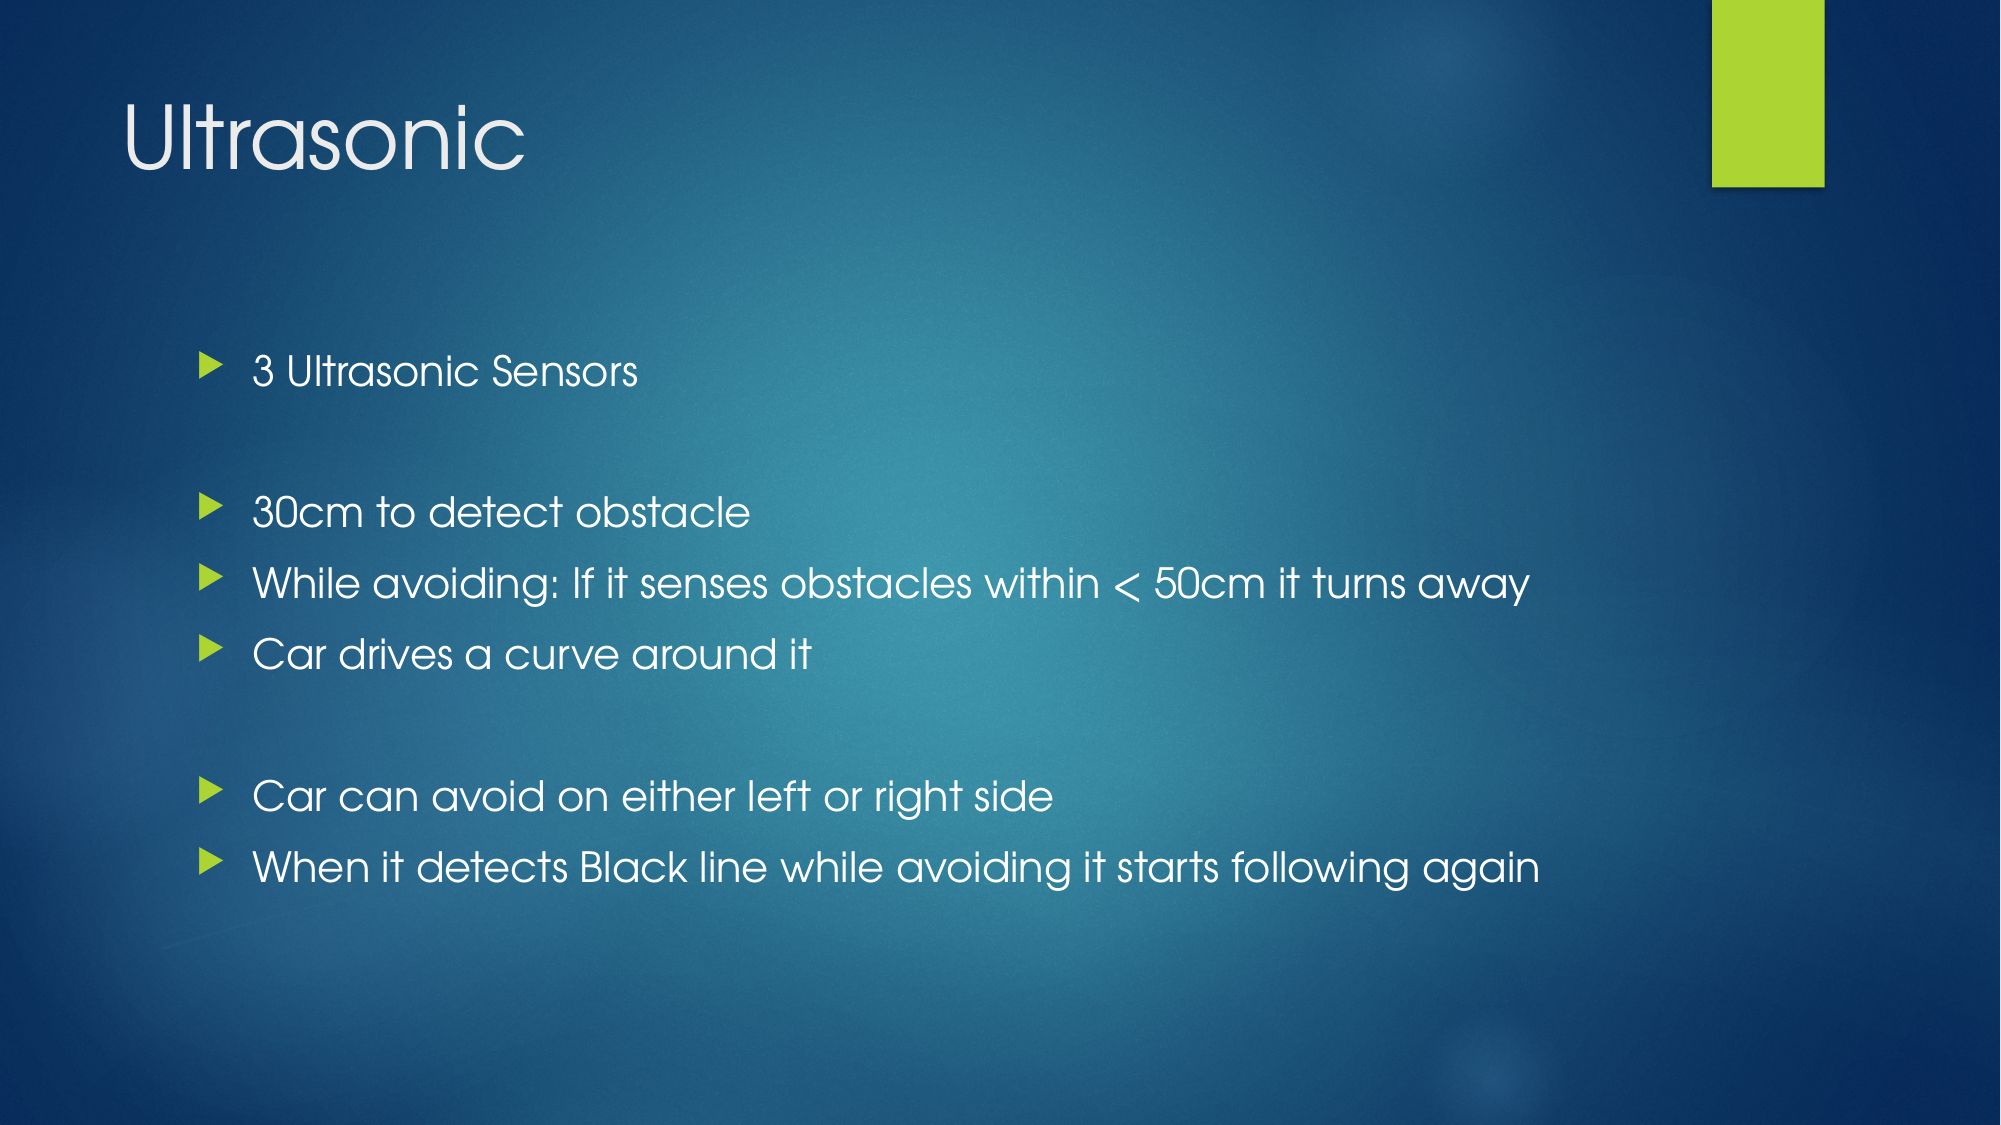

# Ultrasonic
3 Ultrasonic Sensors

30cm to detect obstacle
While avoiding: If it senses obstacles within < 50cm it turns away
Car drives a curve around it

Car can avoid on either left or right side
When it detects Black line while avoiding it starts following again